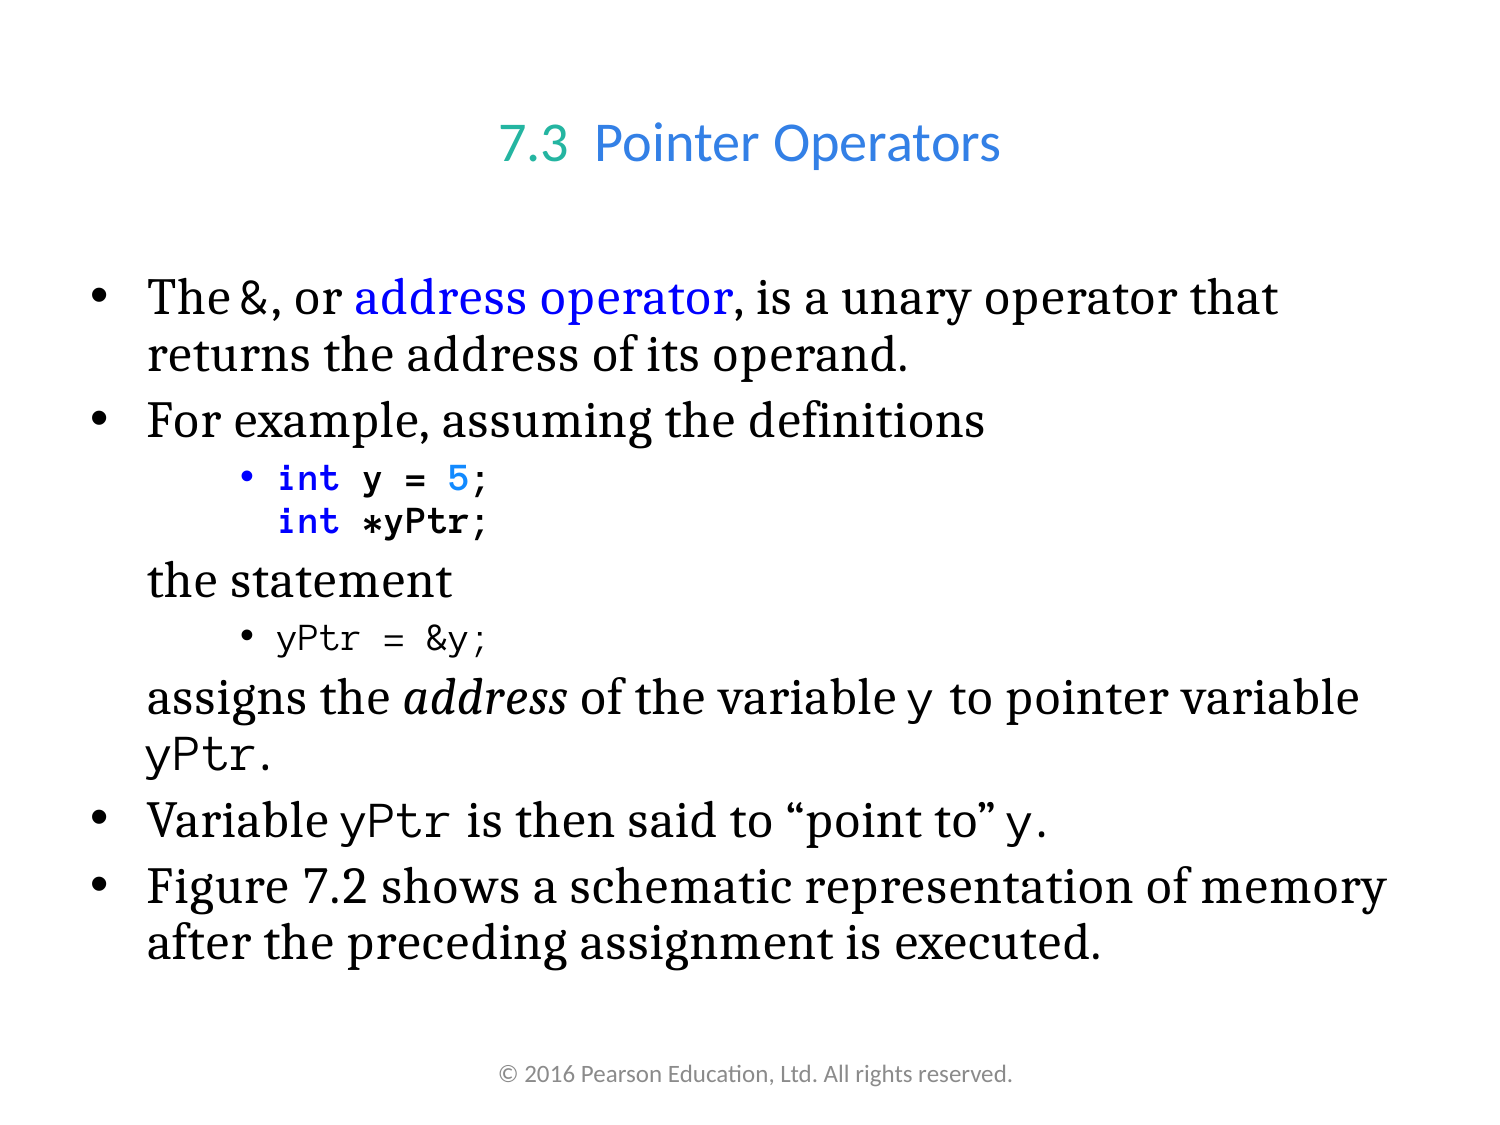

# 7.3  Pointer Operators
The &, or address operator, is a unary operator that returns the address of its operand.
For example, assuming the definitions
int y = 5;
int *yPtr;
	the statement
yPtr = &y;
	assigns the address of the variable y to pointer variable yPtr.
Variable yPtr is then said to “point to” y.
Figure 7.2 shows a schematic representation of memory after the preceding assignment is executed.
© 2016 Pearson Education, Ltd. All rights reserved.